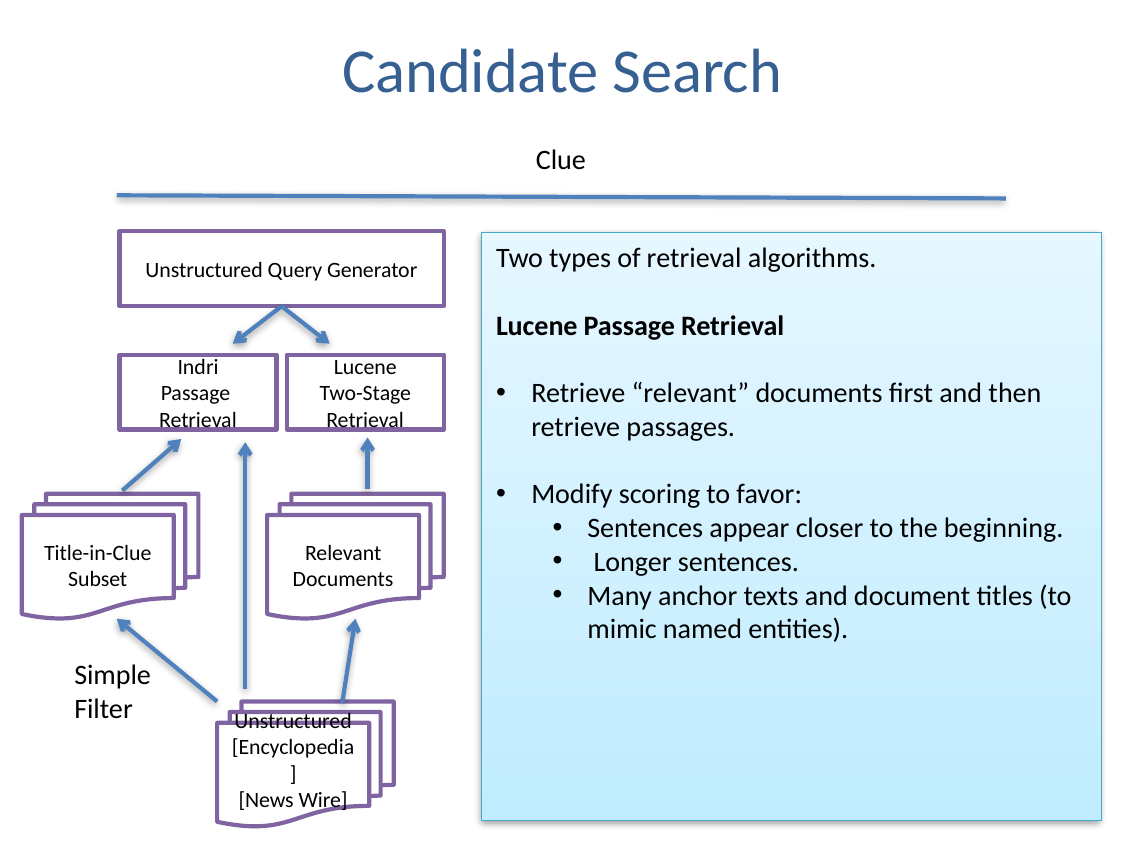

# Candidate Search
Clue
Unstructured Query Generator
Two types of retrieval algorithms.

Lucene Passage Retrieval

Retrieve “relevant” documents first and then retrieve passages.

Modify scoring to favor:
Sentences appear closer to the beginning.
 Longer sentences.
Many anchor texts and document titles (to mimic named entities).

Indri
Passage
Retrieval
Lucene
Two-Stage
Retrieval
Title-in-Clue
Subset
Relevant Documents
Simple Filter
Unstructured
[Encyclopedia]
[News Wire]